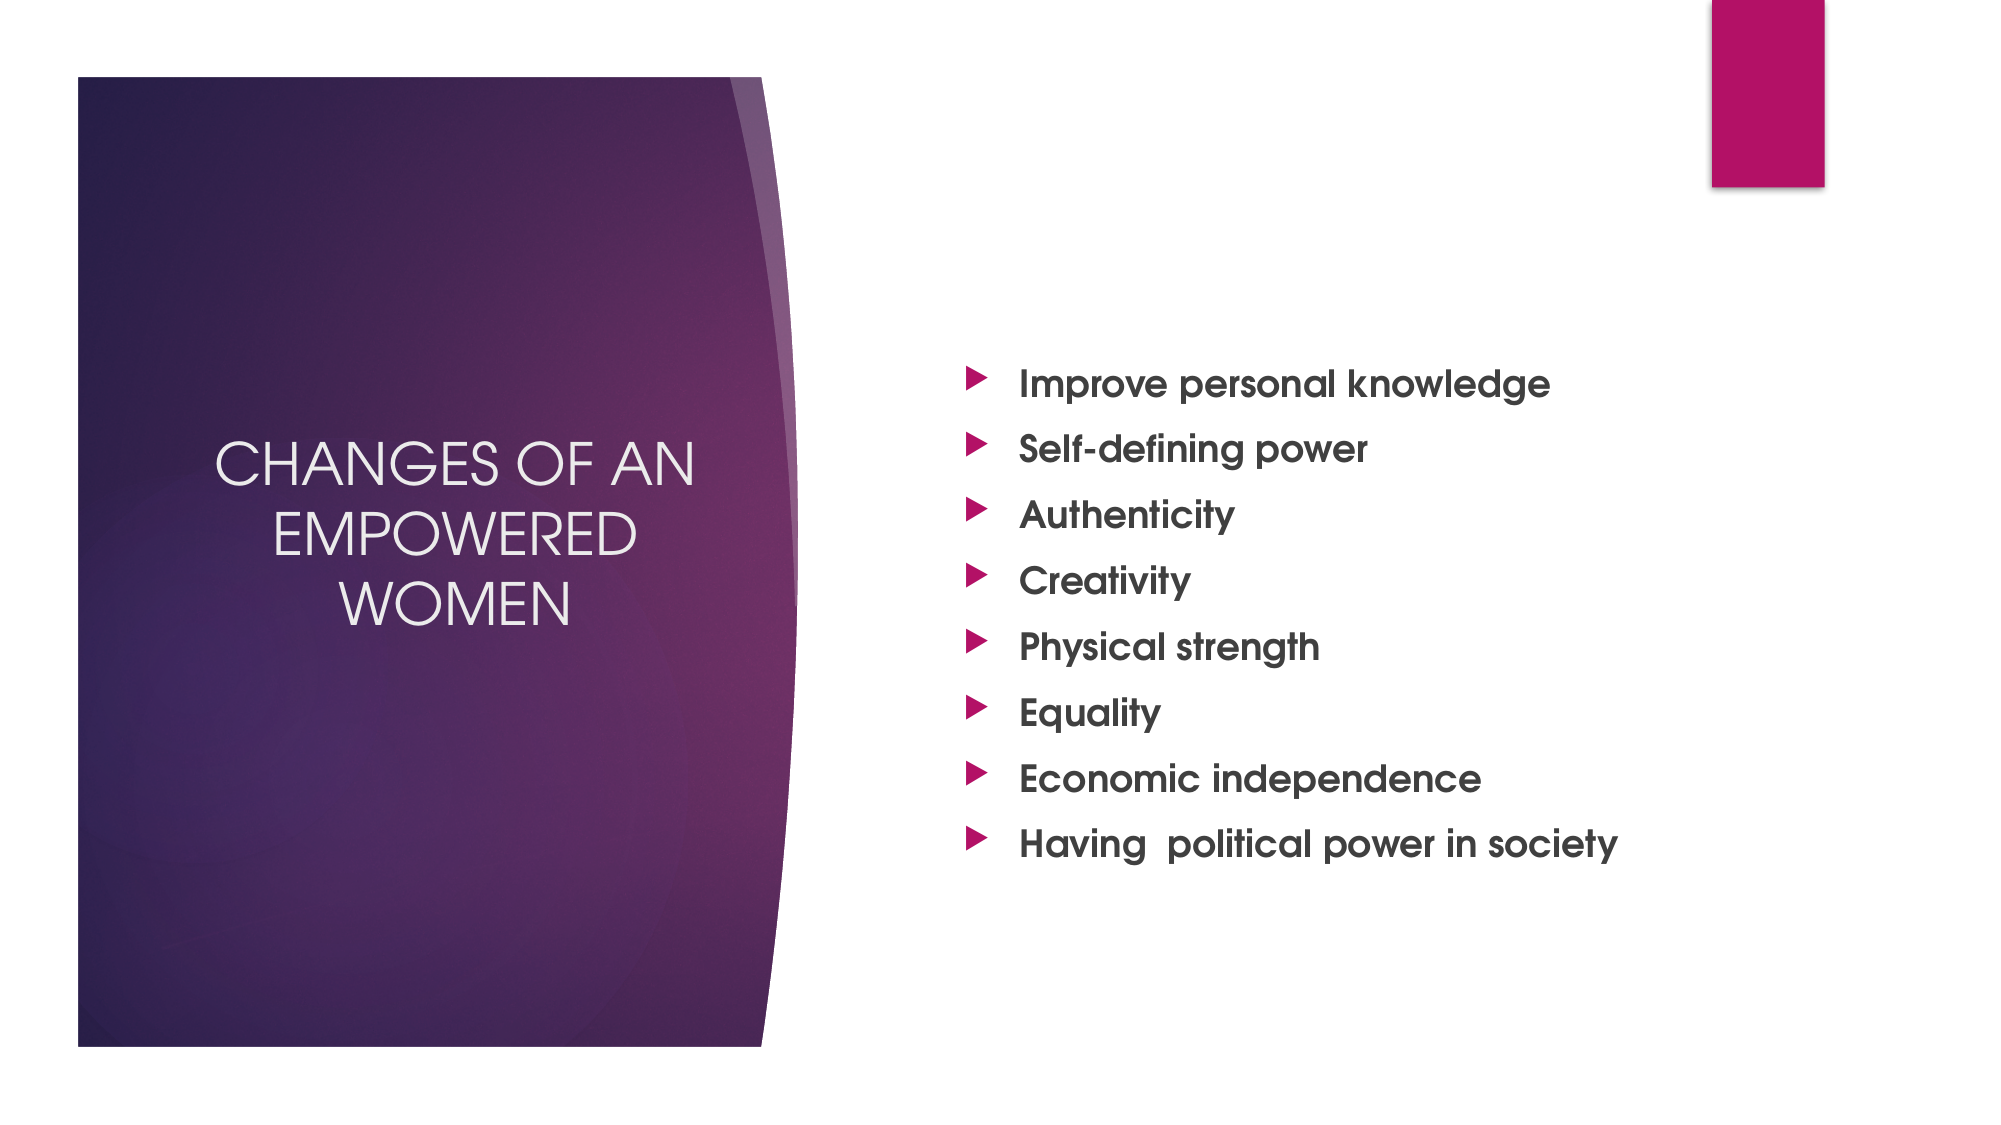

Improve personal knowledge
Self-defining power
Authenticity
Creativity
Physical strength
Equality
Economic independence
Having  political power in society
# CHANGES OF AN EMPOWERED WOMEN